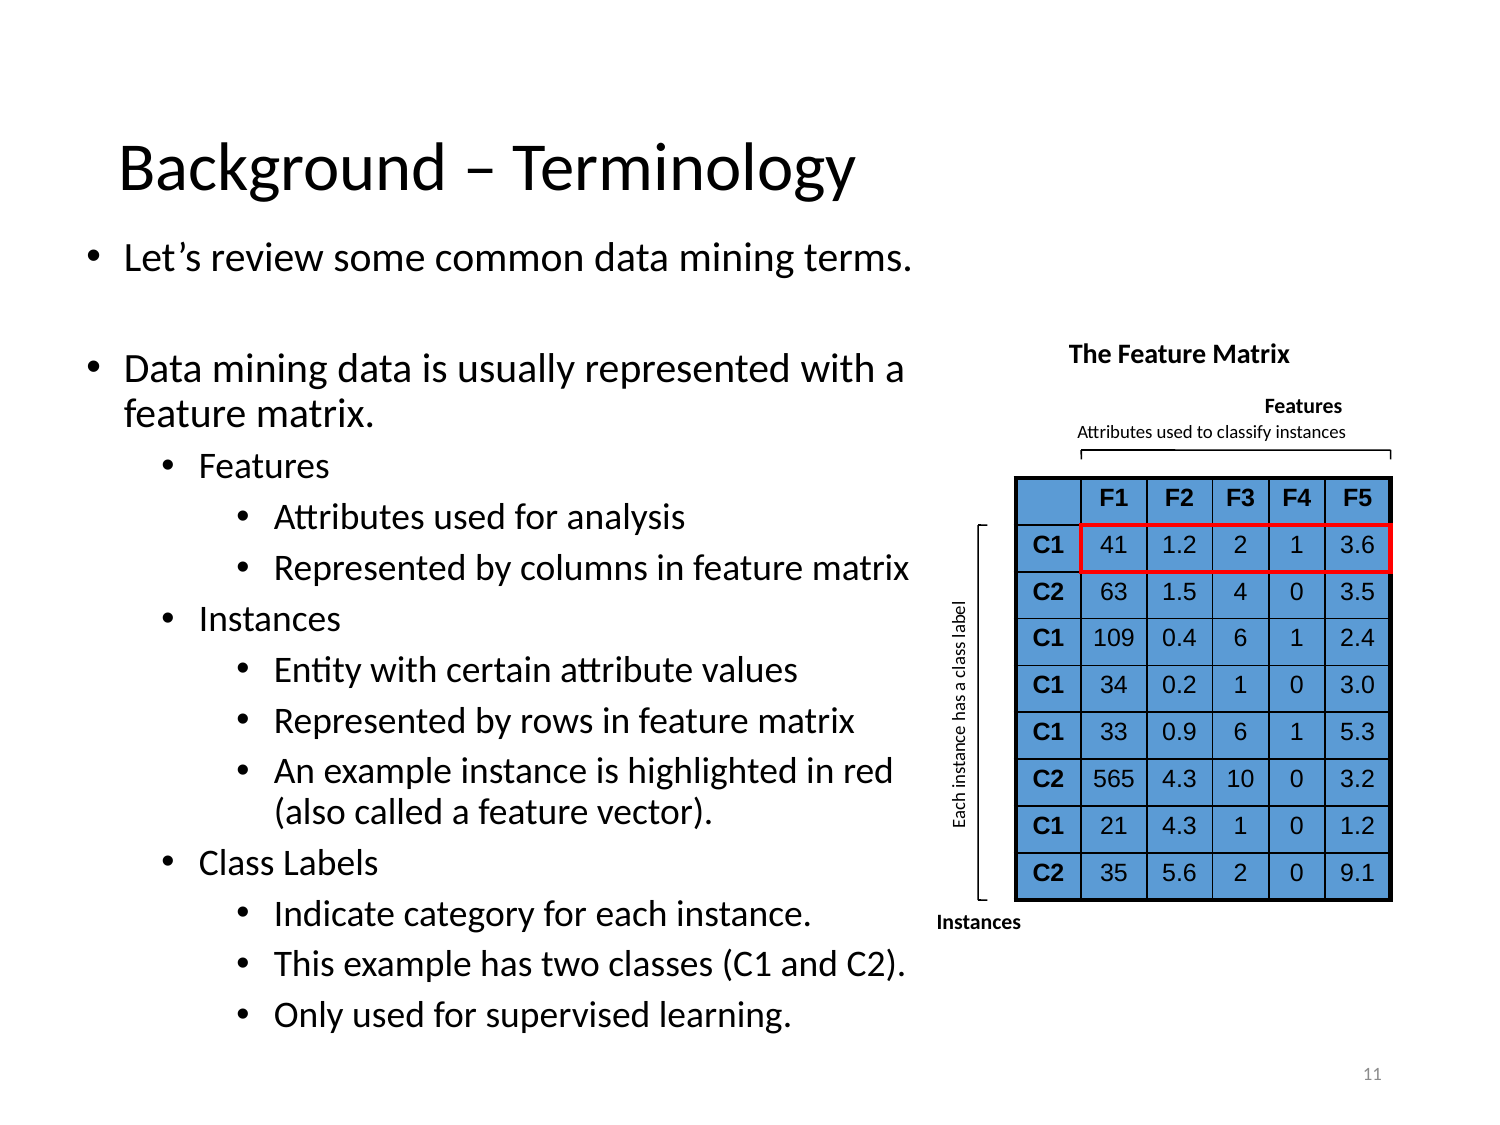

# Background – Terminology
Let’s review some common data mining terms.

Data mining data is usually represented with a feature matrix.
Features
Attributes used for analysis
Represented by columns in feature matrix
Instances
Entity with certain attribute values
Represented by rows in feature matrix
An example instance is highlighted in red (also called a feature vector).
Class Labels
Indicate category for each instance.
This example has two classes (C1 and C2).
Only used for supervised learning.
The Feature Matrix
Features
Attributes used to classify instances

|  | F1 | F2 | F3 | F4 | F5 |
| --- | --- | --- | --- | --- | --- |
| C1 | 41 | 1.2 | 2 | 1 | 3.6 |
| C2 | 63 | 1.5 | 4 | 0 | 3.5 |
| C1 | 109 | 0.4 | 6 | 1 | 2.4 |
| C1 | 34 | 0.2 | 1 | 0 | 3.0 |
| C1 | 33 | 0.9 | 6 | 1 | 5.3 |
| C2 | 565 | 4.3 | 10 | 0 | 3.2 |
| C1 | 21 | 4.3 | 1 | 0 | 1.2 |
| C2 | 35 | 5.6 | 2 | 0 | 9.1 |

Each instance has a class label
Instances

11